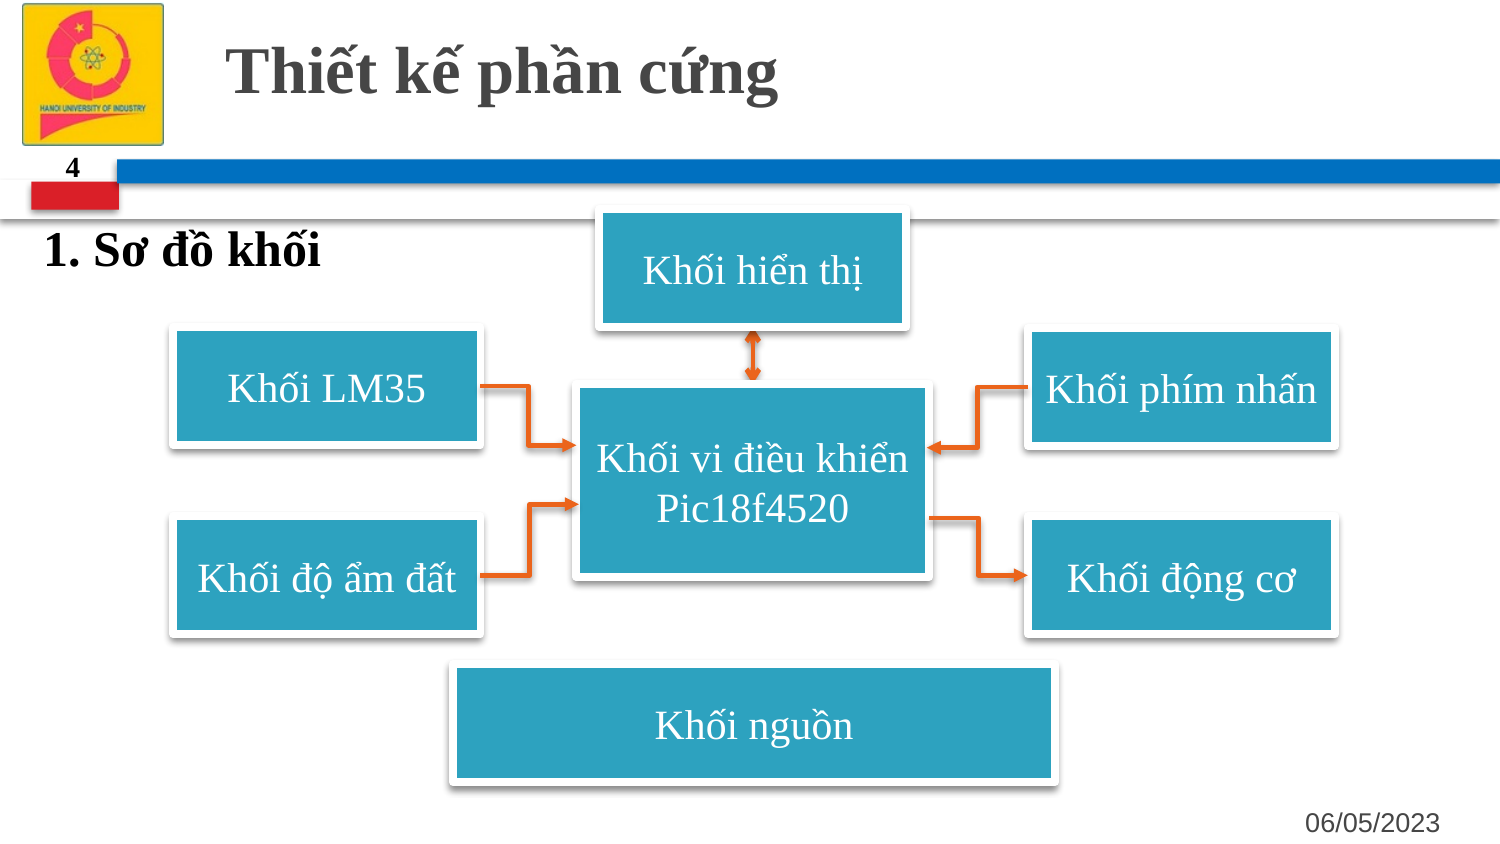

# Thiết kế phần cứng
4
1. Sơ đồ khối
Khối hiển thị
Khối LM35
Khối phím nhấn
Khối vi điều khiển Pic18f4520
Khối độ ẩm đất
Khối động cơ
Khối nguồn
06/05/2023